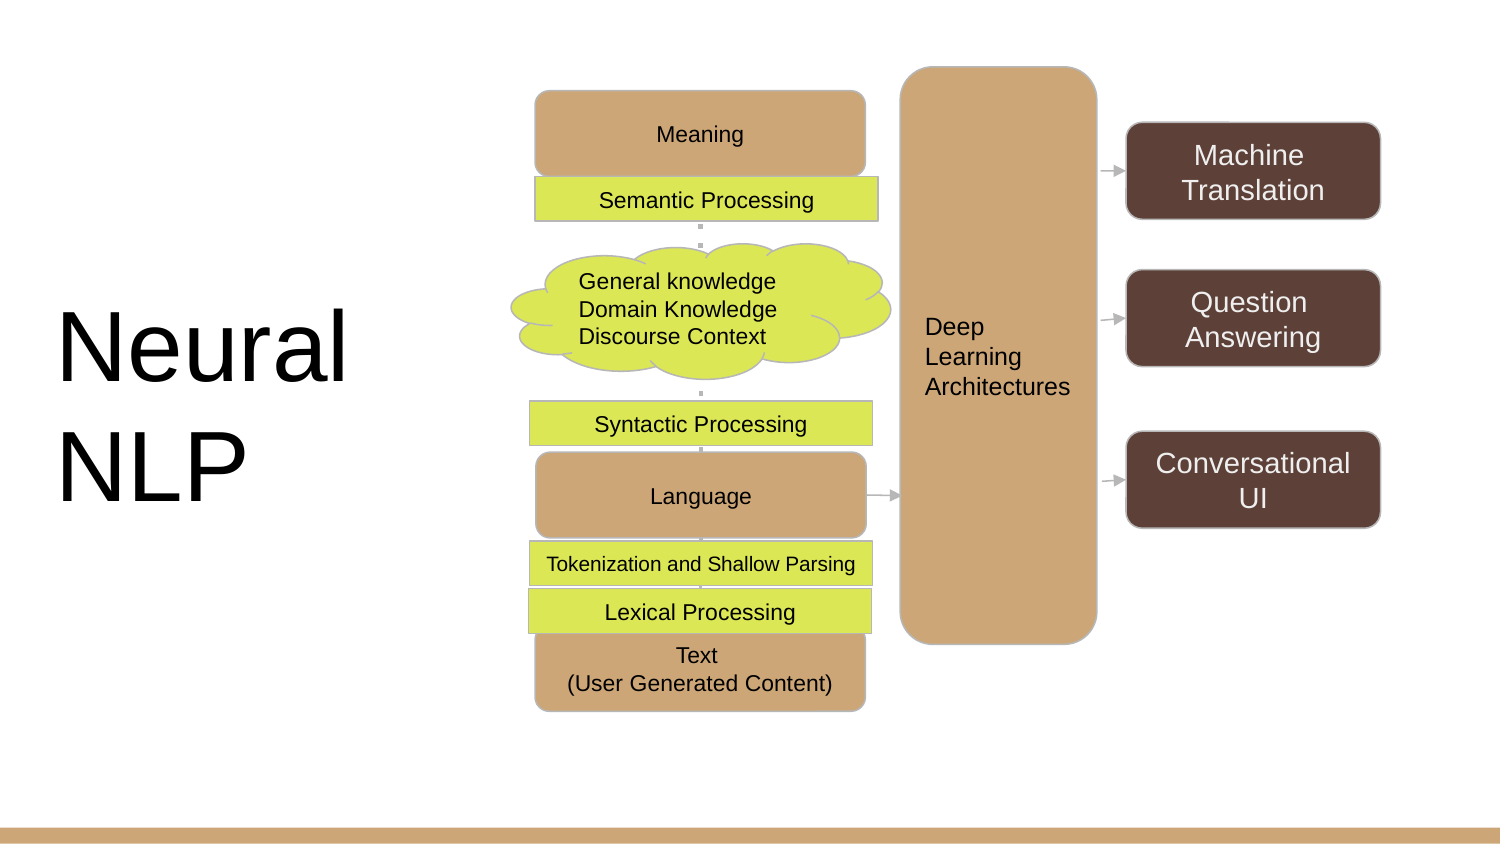

# Neural NLP
Deep Learning Architectures
Meaning
Machine
Translation
Semantic Processing
General knowledge Domain Knowledge
Discourse Context
Question
Answering
Syntactic Processing
Conversational
UI
Language
Tokenization and Shallow Parsing
Lexical Processing
Text
(User Generated Content)